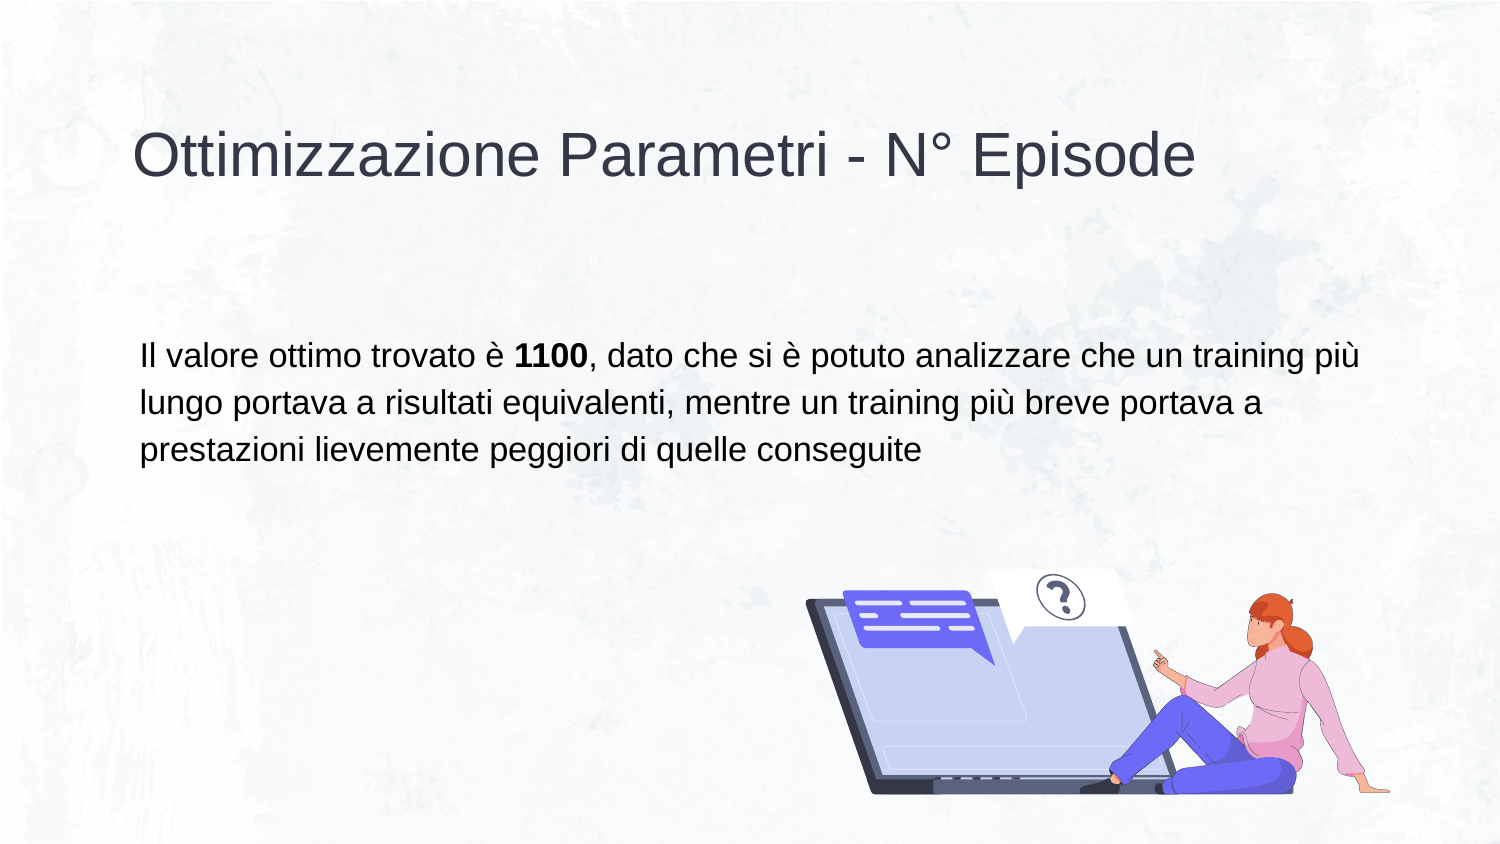

# Ottimizzazione Parametri - N° Episode
Il valore ottimo trovato è 1100, dato che si è potuto analizzare che un training più lungo portava a risultati equivalenti, mentre un training più breve portava a prestazioni lievemente peggiori di quelle conseguite